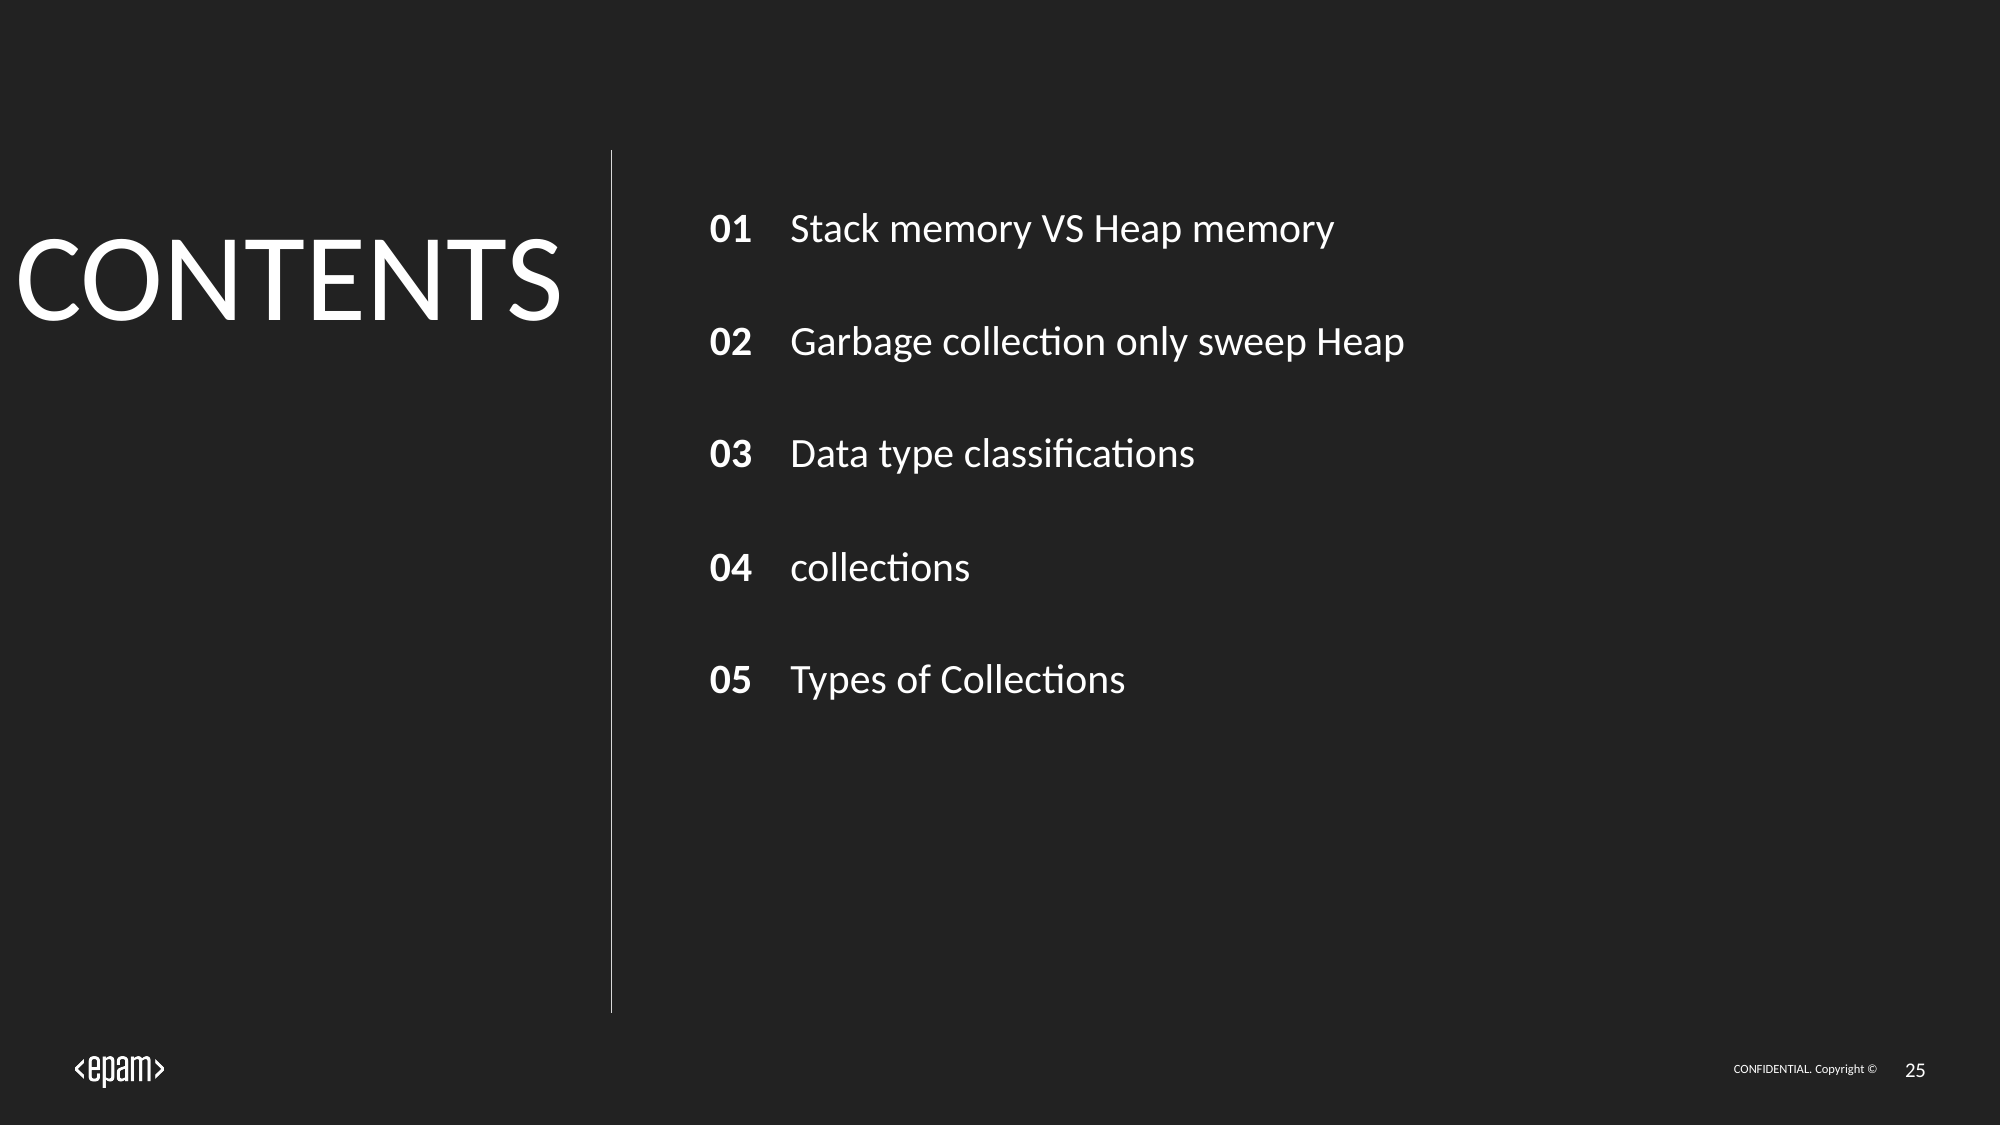

# CONTENTS
01
Stack memory VS Heap memory
02
Garbage collection only sweep Heap
03
Data type classifications
04
collections
05
Types of Collections